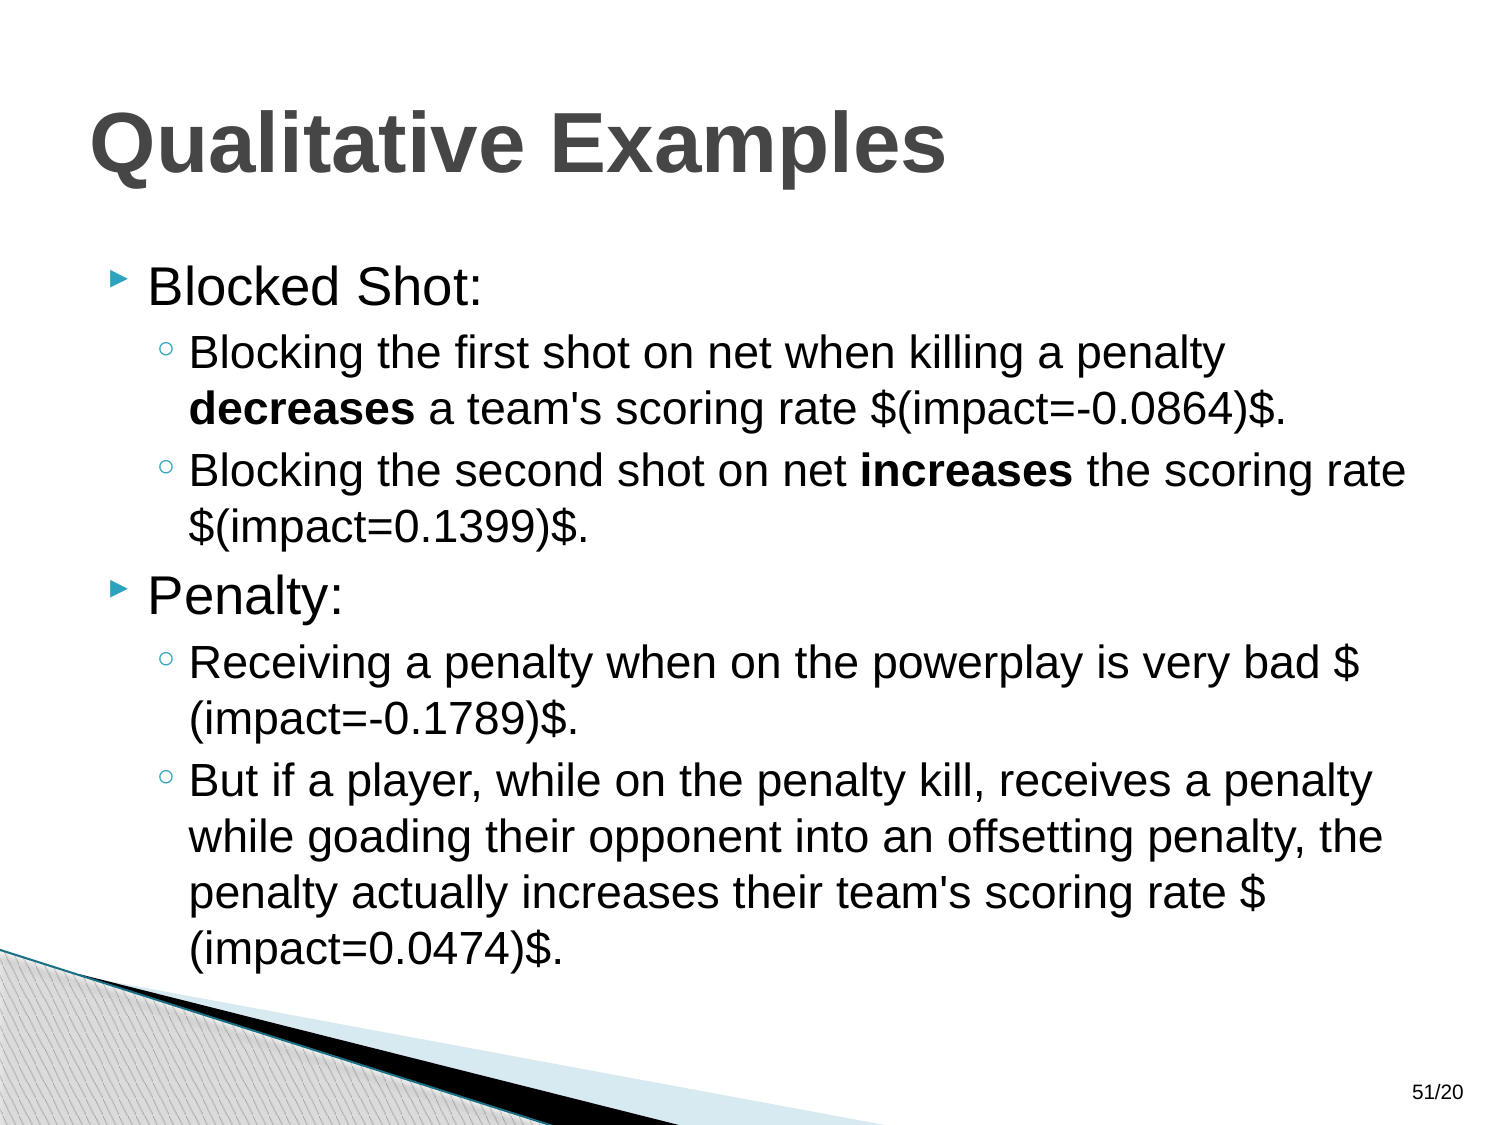

# Qualitative Examples
Blocked Shot:
Blocking the first shot on net when killing a penalty decreases a team's scoring rate $(impact=-0.0864)$.
Blocking the second shot on net increases the scoring rate $(impact=0.1399)$.
Penalty:
Receiving a penalty when on the powerplay is very bad $(impact=-0.1789)$.
But if a player, while on the penalty kill, receives a penalty while goading their opponent into an offsetting penalty, the penalty actually increases their team's scoring rate $(impact=0.0474)$.

51/20